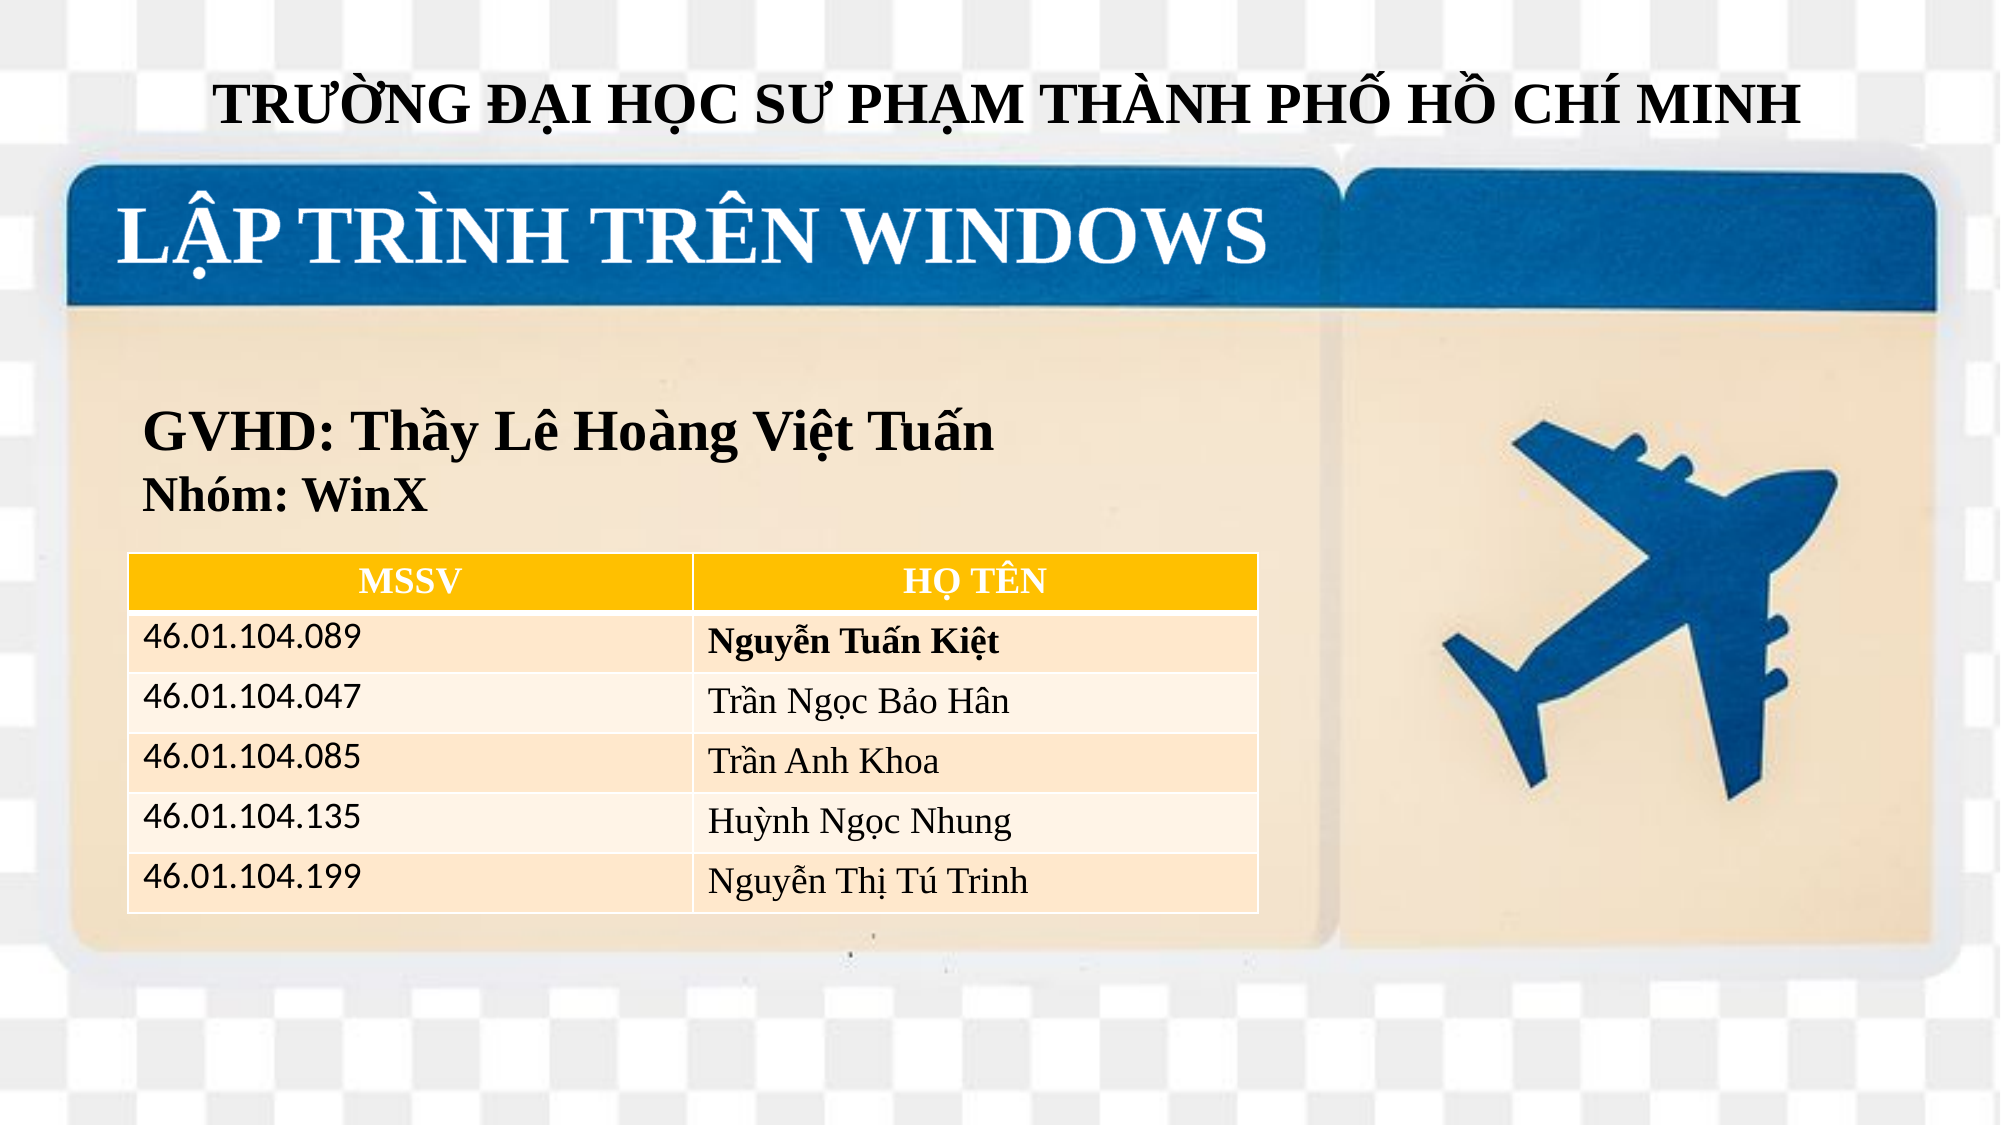

# TRƯỜNG ĐẠI HỌC SƯ PHẠM THÀNH PHỐ HỒ CHÍ MINH
LẬP TRÌNH TRÊN WINDOWS
GVHD: Thầy Lê Hoàng Việt Tuấn
Nhóm: WinX

| MSSV | HỌ TÊN |
| --- | --- |
| 46.01.104.089 | Nguyễn Tuấn Kiệt |
| 46.01.104.047 | Trần Ngọc Bảo Hân |
| 46.01.104.085 | Trần Anh Khoa |
| 46.01.104.135 | Huỳnh Ngọc Nhung |
| 46.01.104.199 | Nguyễn Thị Tú Trinh |